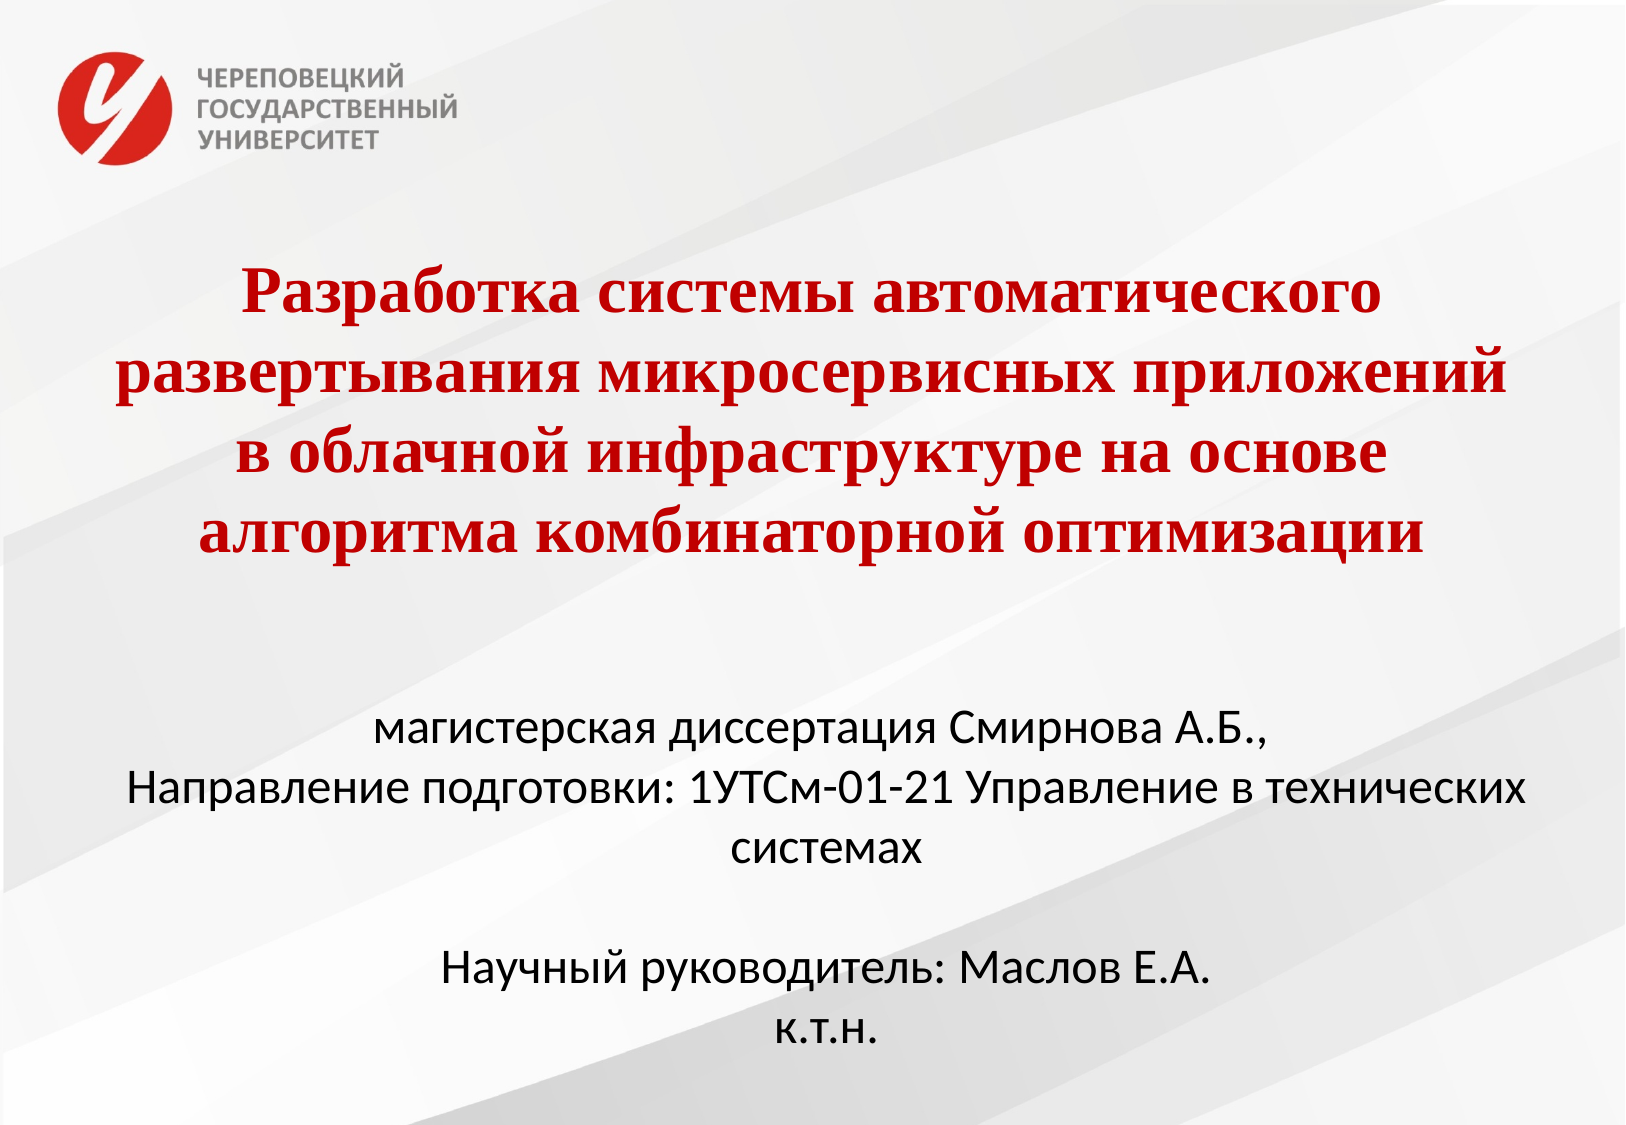

# Разработка системы автоматического развертывания микросервисных приложений в облачной инфраструктуре на основе алгоритма комбинаторной оптимизации
магистерская диссертация Смирнова А.Б.,
Направление подготовки: 1УТСм-01-21 Управление в технических системах

Научный руководитель: Маслов Е.А.
к.т.н.